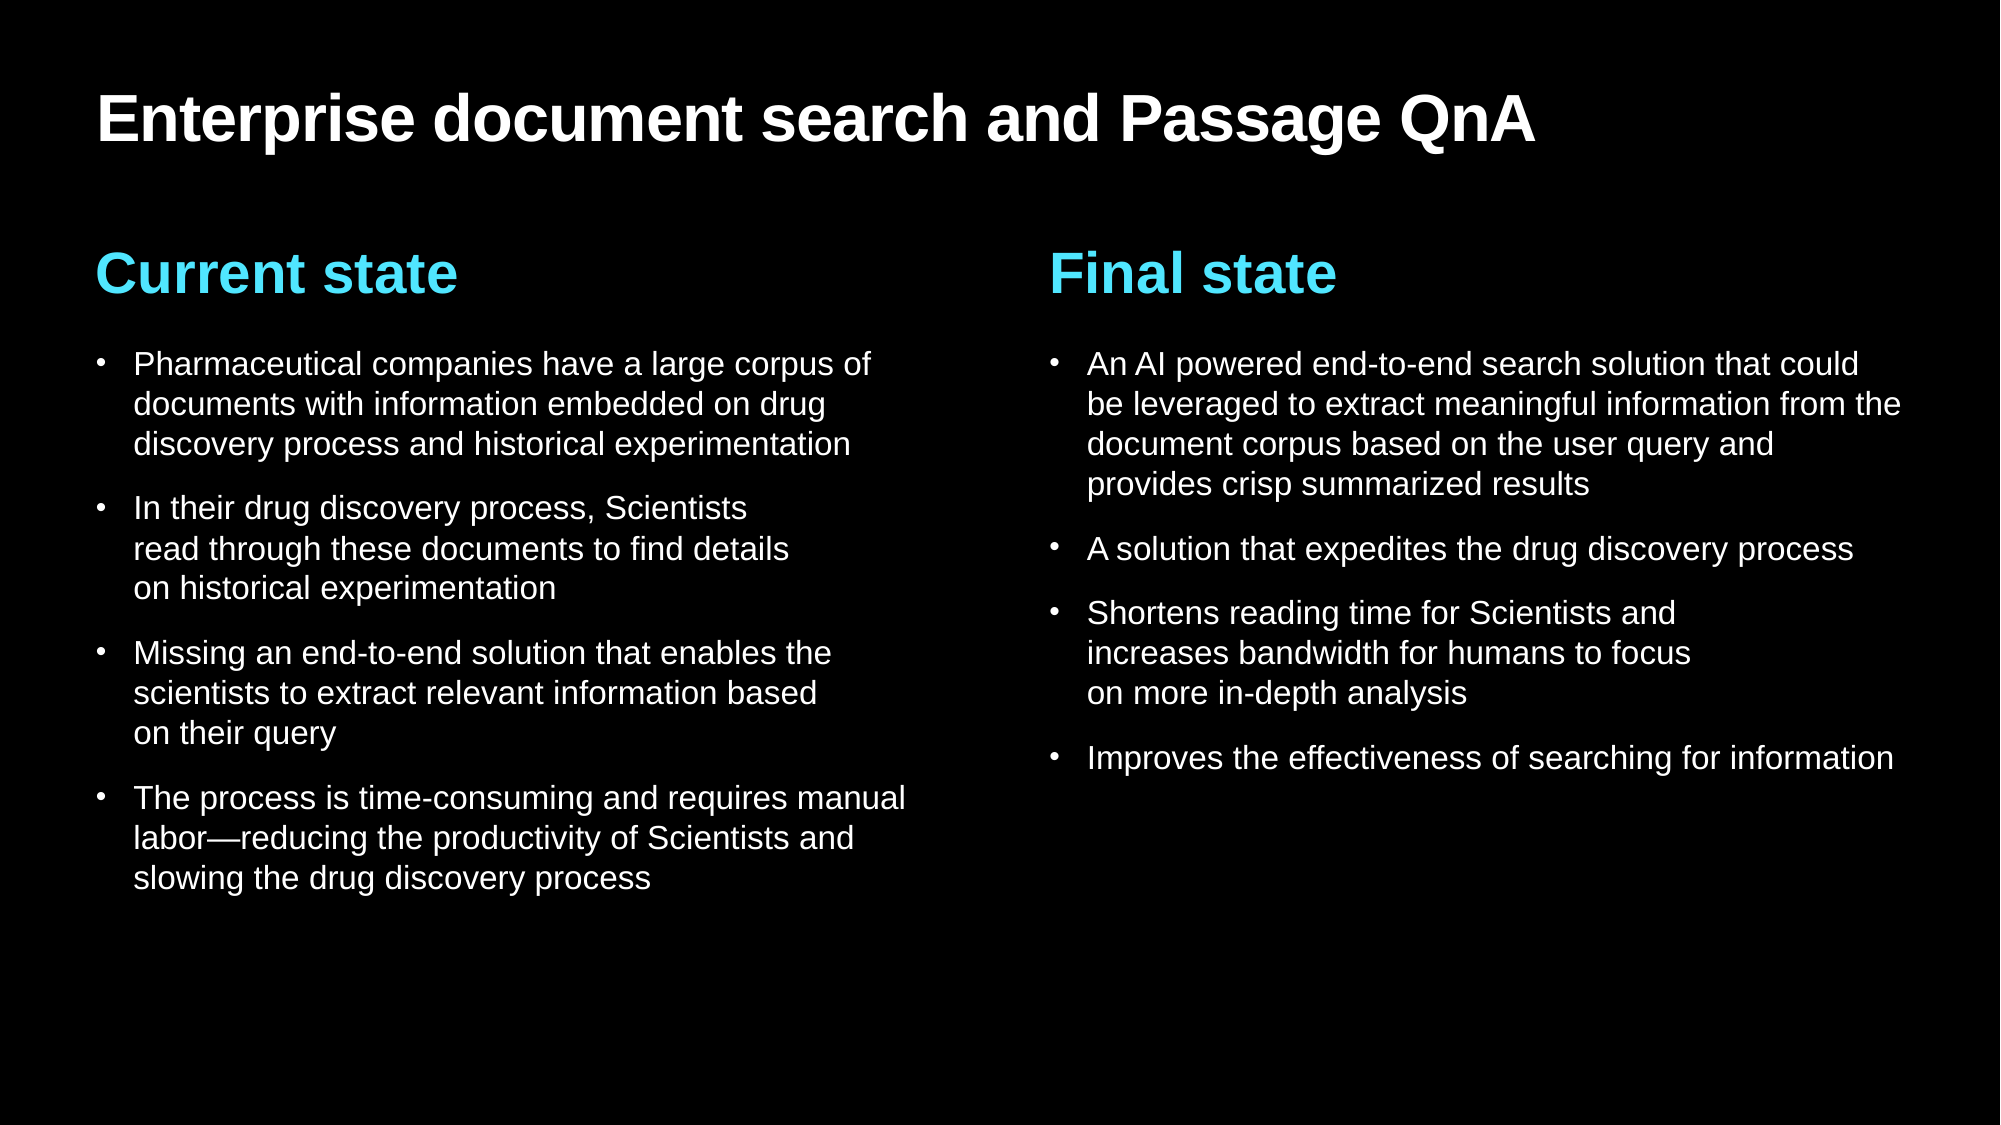

# Enterprise document search and Passage QnA
Current state
Final state
Pharmaceutical companies have a large corpus of documents with information embedded on drug discovery process and historical experimentation
In their drug discovery process, Scientists
read through these documents to find details
on historical experimentation
Missing an end-to-end solution that enables the scientists to extract relevant information based
on their query
The process is time-consuming and requires manual labor—reducing the productivity of Scientists and slowing the drug discovery process
An AI powered end-to-end search solution that could be leveraged to extract meaningful information from the document corpus based on the user query and provides crisp summarized results
A solution that expedites the drug discovery process
Shortens reading time for Scientists and
increases bandwidth for humans to focus
on more in-depth analysis
Improves the effectiveness of searching for information